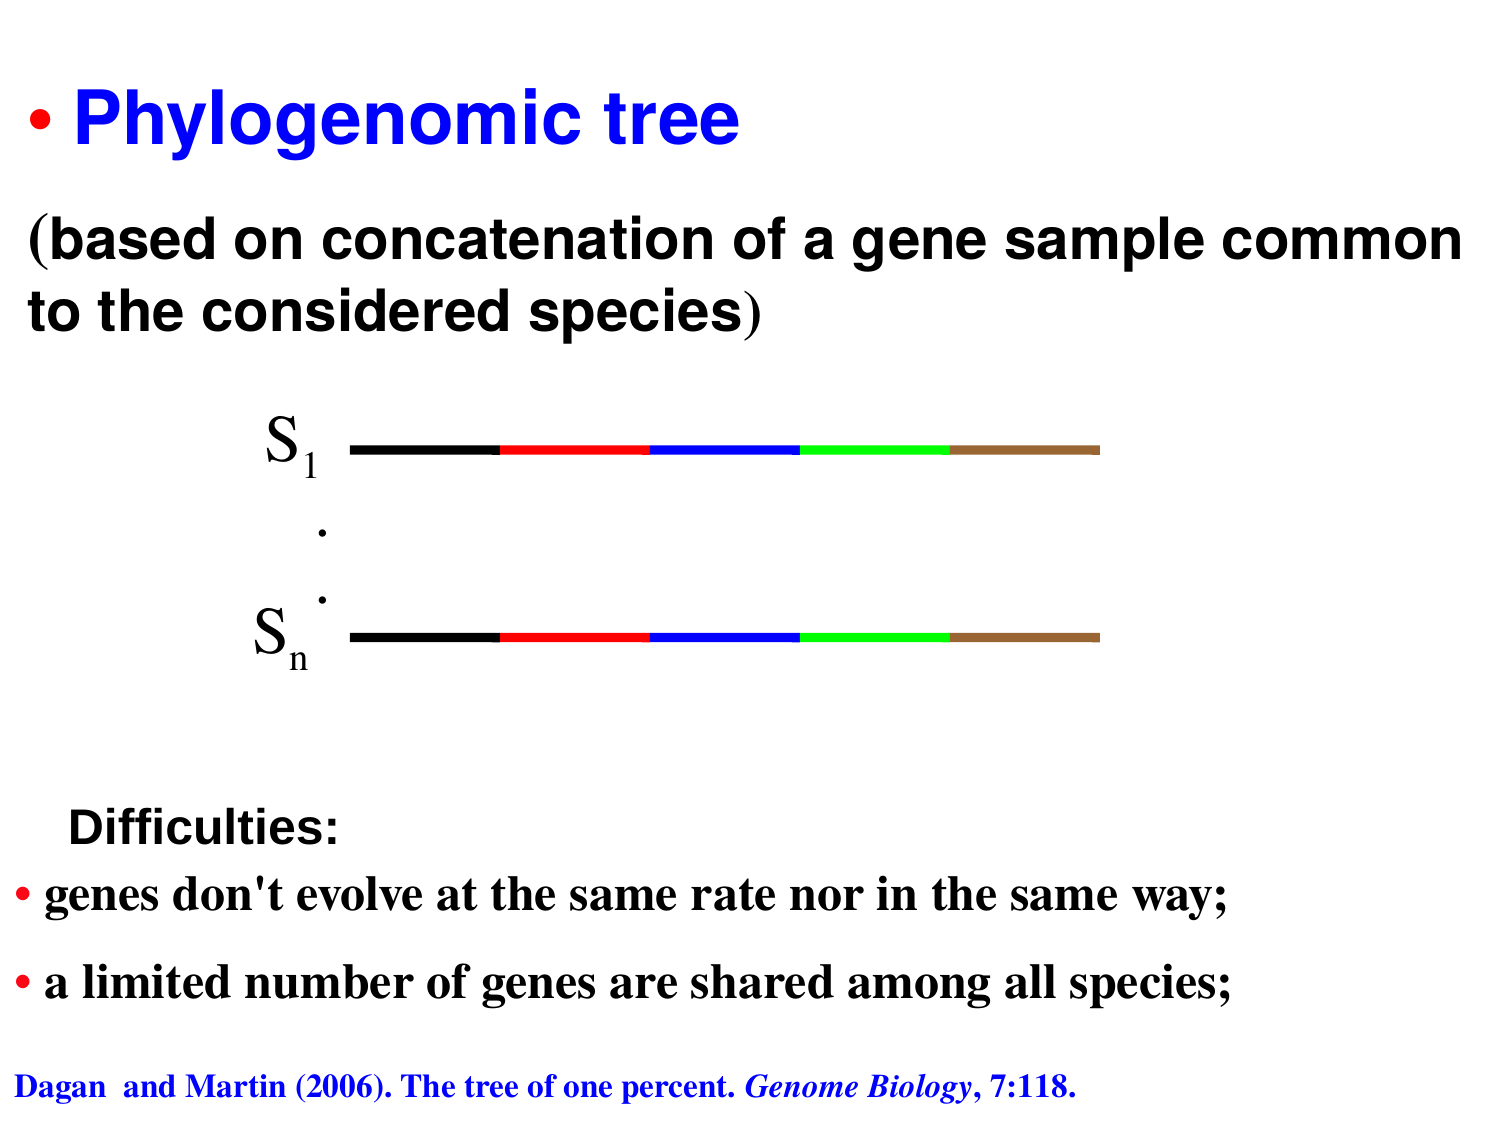

• Phylogenomic tree
(based on concatenation of a gene sample common to the considered species)
S1

.
.
Sn

Difficulties:
• genes don't evolve at the same rate nor in the same way;
• a limited number of genes are shared among all species;
Dagan  and Martin (2006). The tree of one percent. Genome Biology, 7:118.